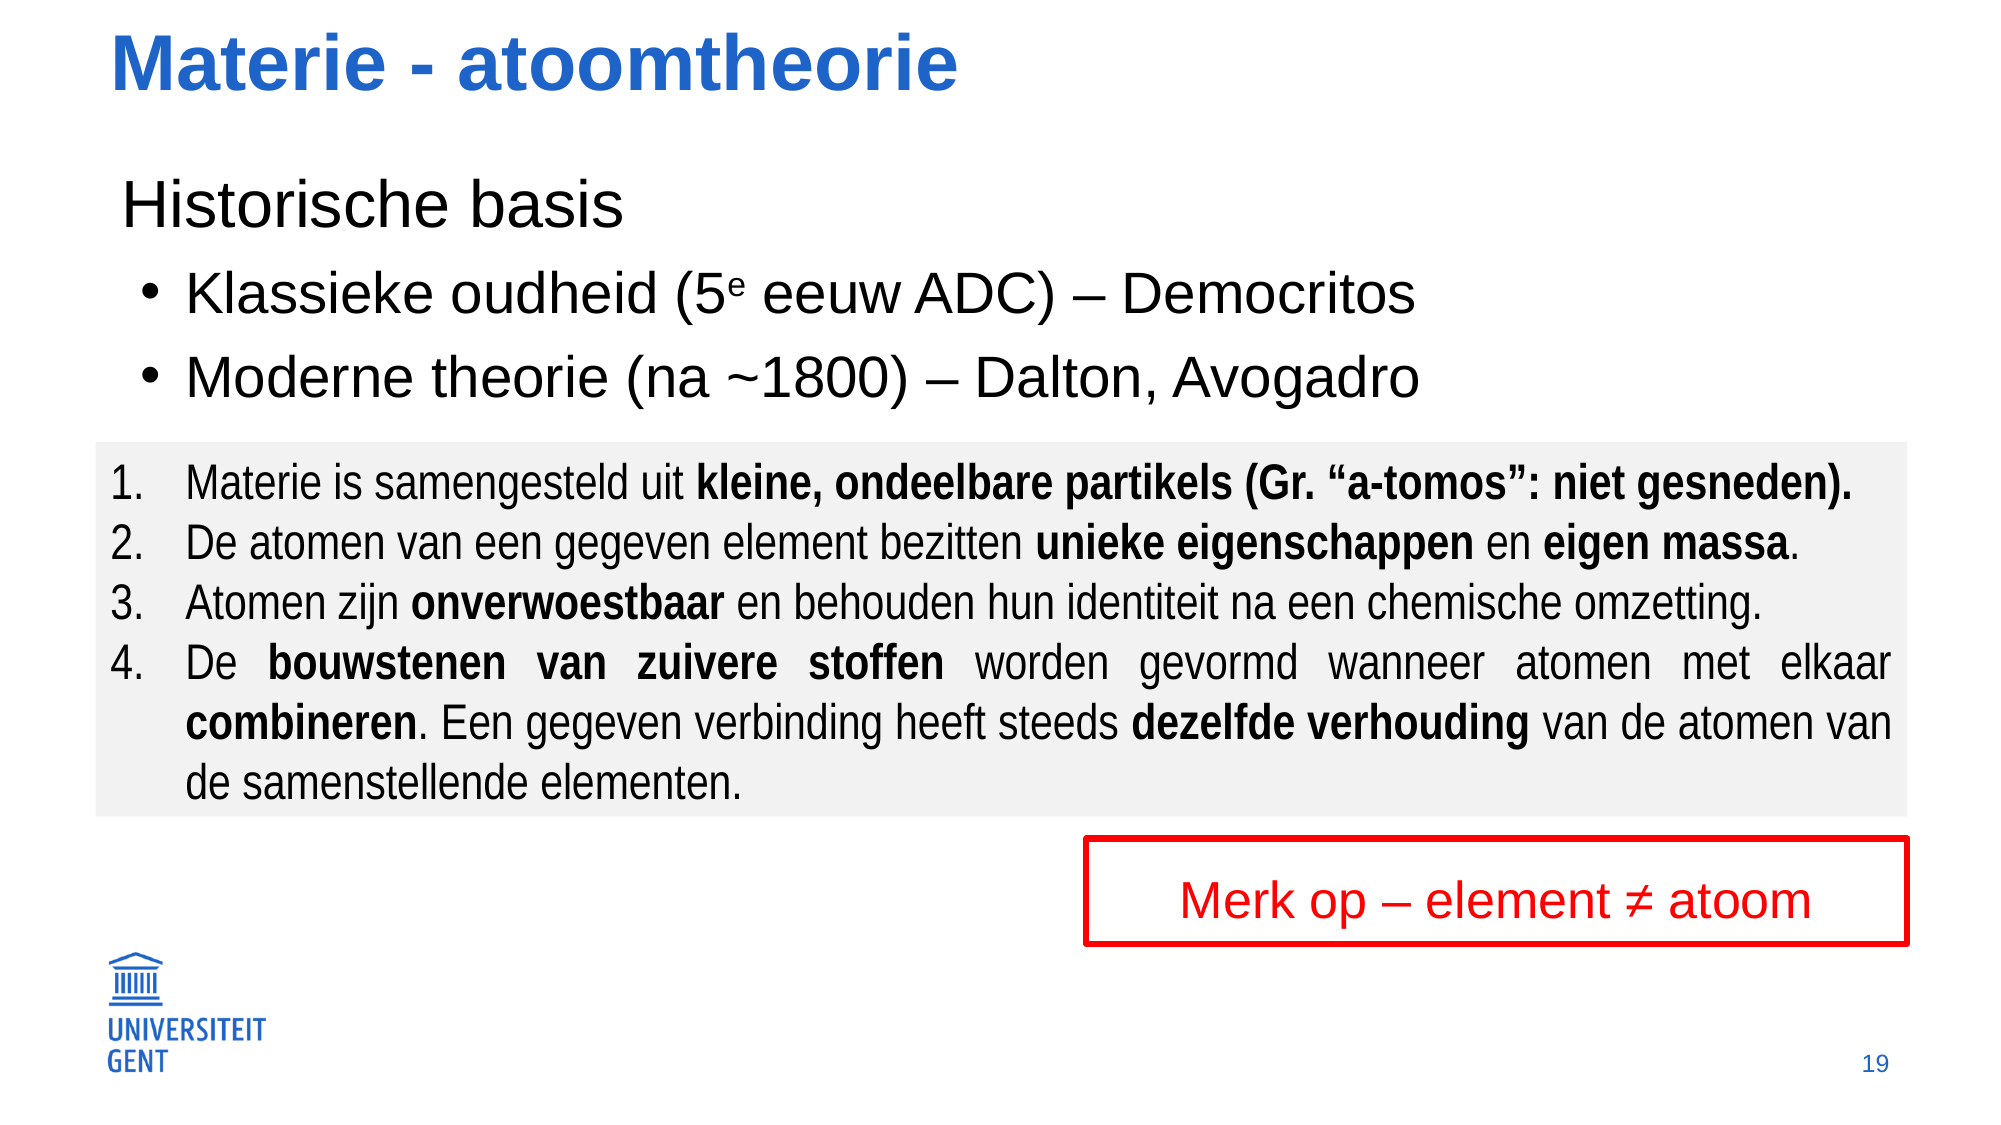

# Materie - atoomtheorie
Historische basis
Klassieke oudheid (5e eeuw ADC) – Democritos
Moderne theorie (na ~1800) – Dalton, Avogadro
Materie is samengesteld uit kleine, ondeelbare partikels (Gr. “a-tomos”: niet gesneden).
De atomen van een gegeven element bezitten unieke eigenschappen en eigen massa.
Atomen zijn onverwoestbaar en behouden hun identiteit na een chemische omzetting.
De bouwstenen van zuivere stoffen worden gevormd wanneer atomen met elkaar combineren. Een gegeven verbinding heeft steeds dezelfde verhouding van de atomen van de samenstellende elementen.
Merk op – element ≠ atoom
19